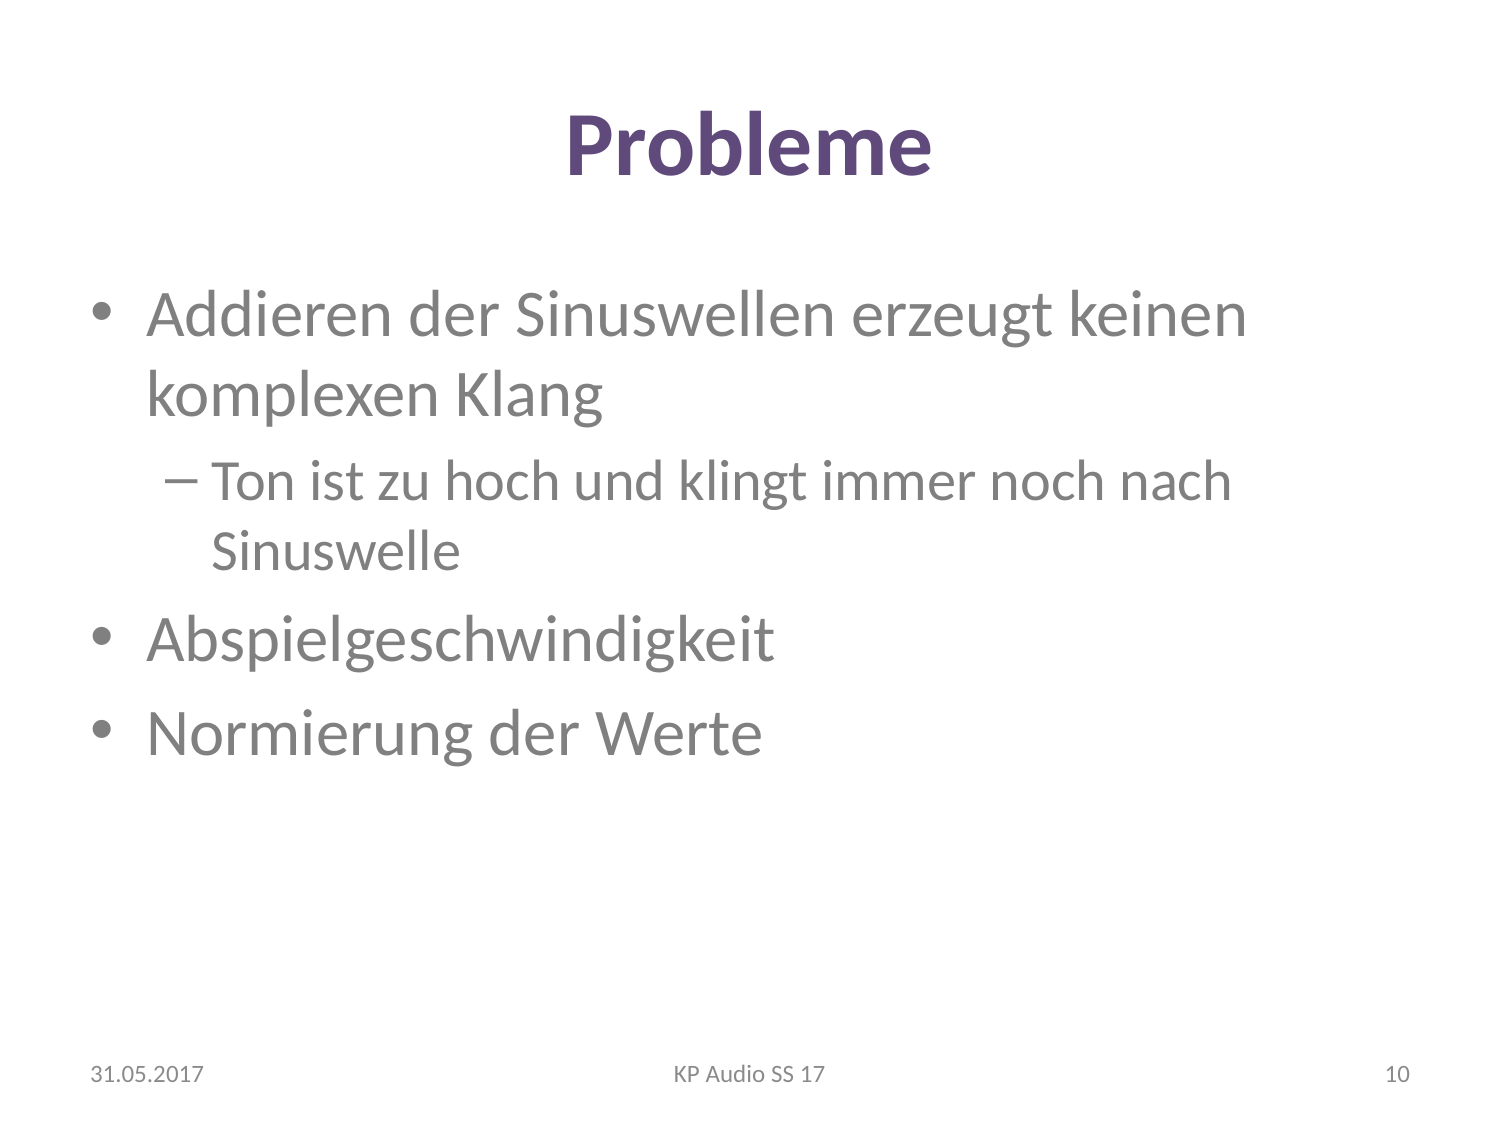

# Probleme
Addieren der Sinuswellen erzeugt keinen komplexen Klang
Ton ist zu hoch und klingt immer noch nach Sinuswelle
Abspielgeschwindigkeit
Normierung der Werte

31.05.2017
KP Audio SS 17
10